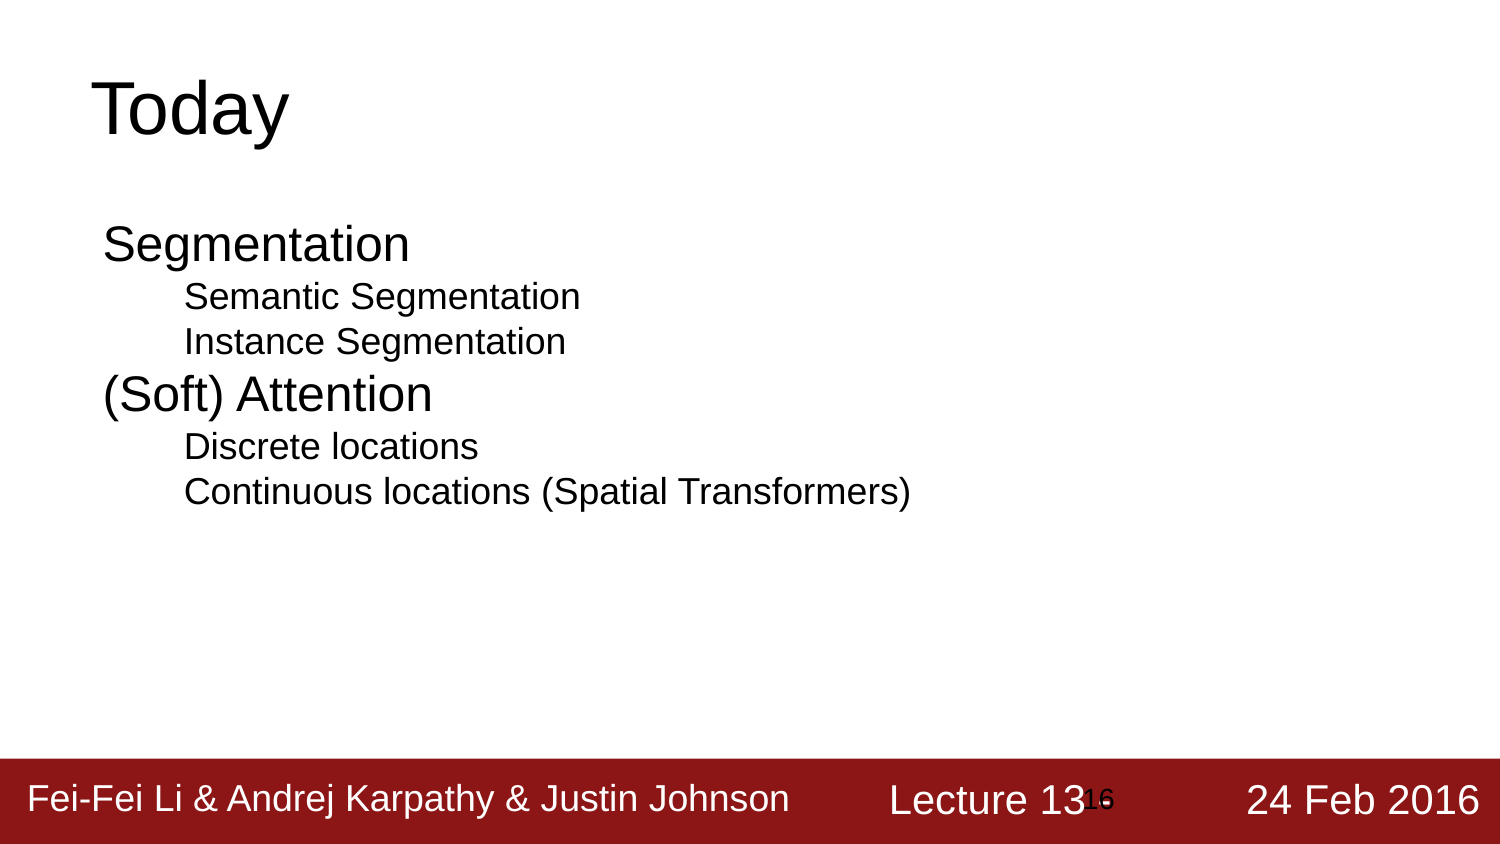

# Today
Segmentation
Semantic Segmentation
Instance Segmentation
(Soft) Attention
Discrete locations
Continuous locations (Spatial Transformers)

16